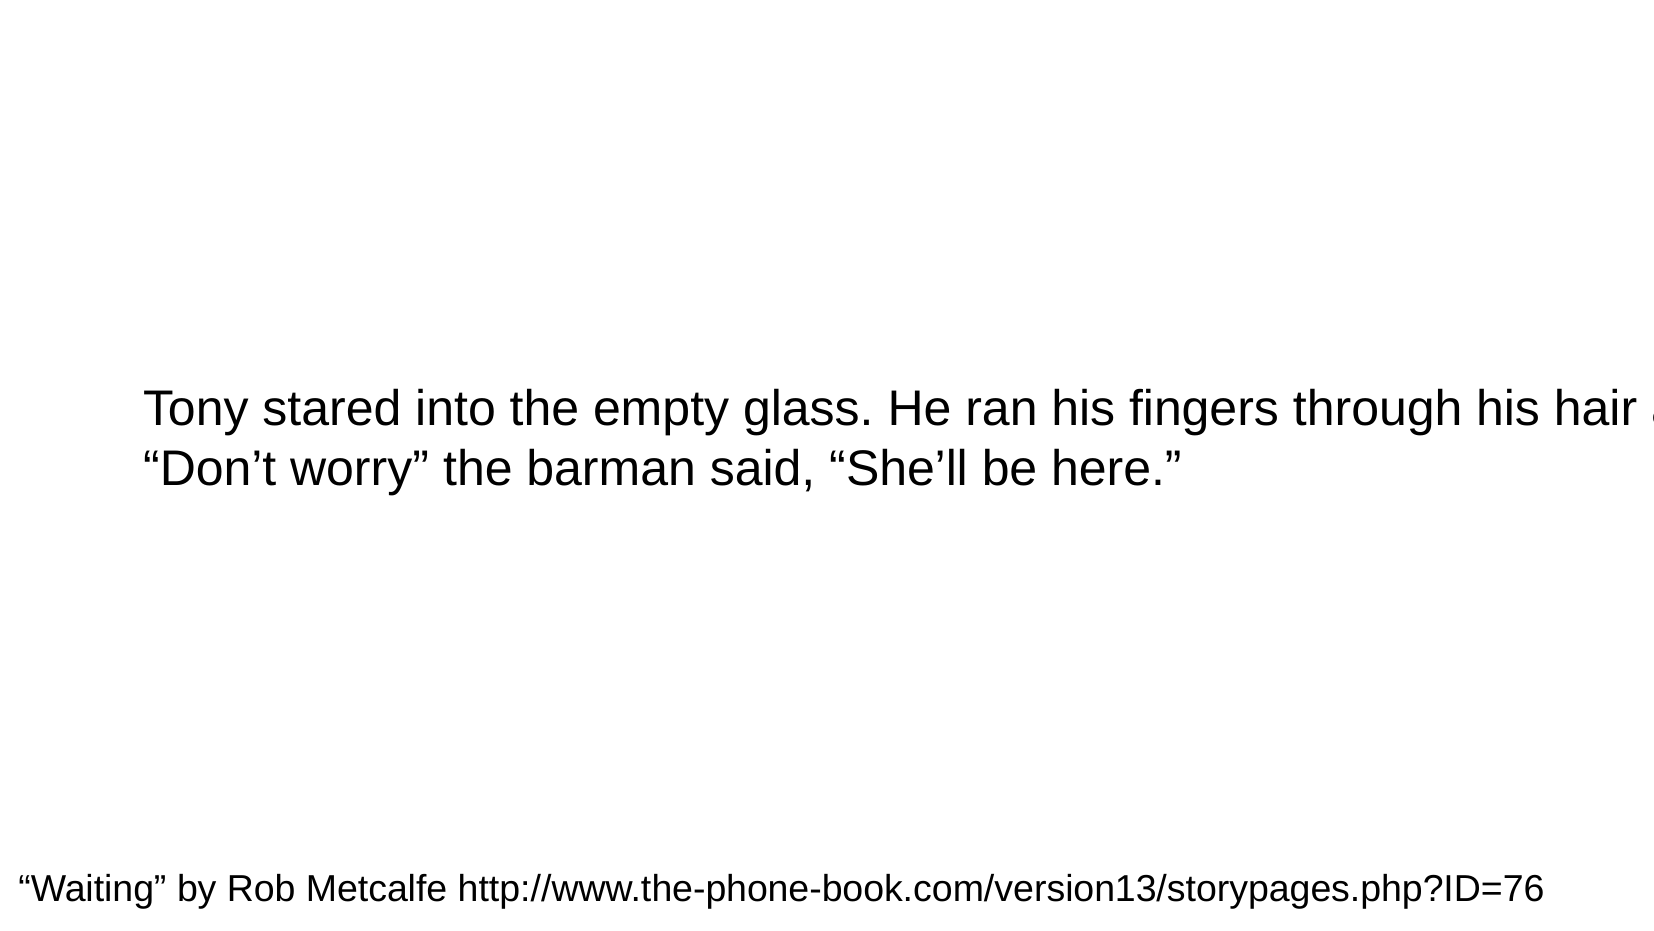

Tony stared into the empty glass. He ran his fingers through his hair and checked his watch.
“Don’t worry” the barman said, “She’ll be here.”
“Waiting” by Rob Metcalfe http://www.the-phone-book.com/version13/storypages.php?ID=76